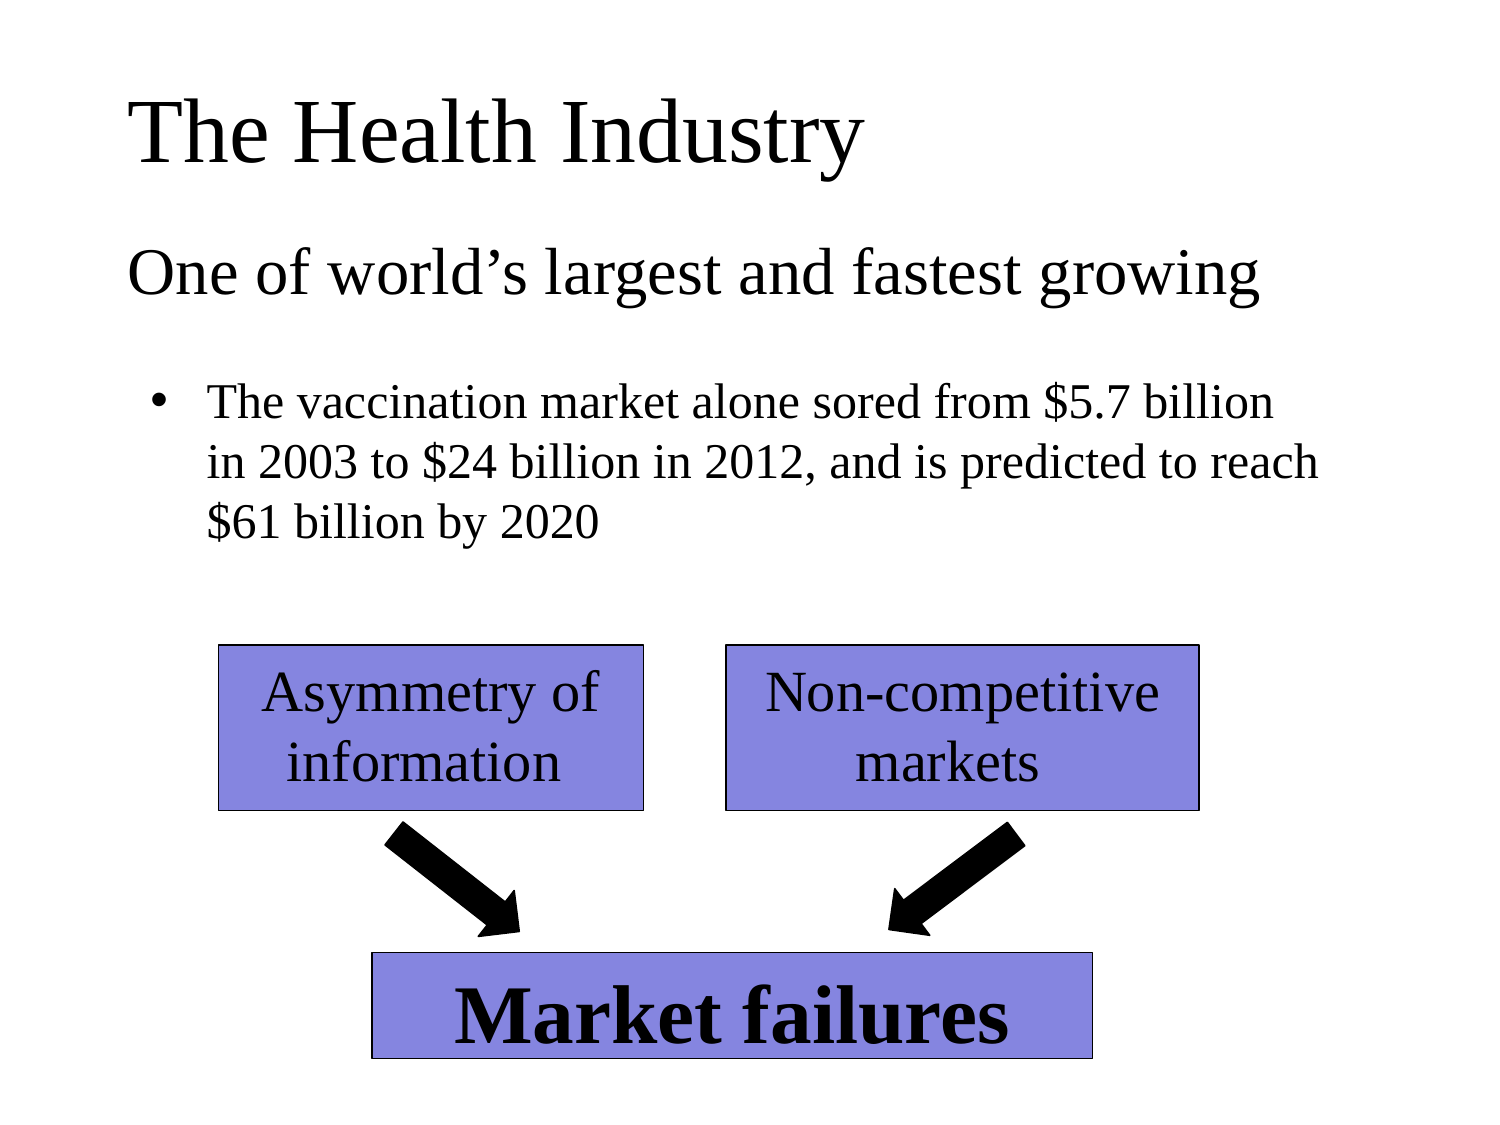

# The Health Industry
One of world’s largest and fastest growing

The vaccination market alone sored from $5.7 billion in 2003 to $24 billion in 2012, and is predicted to reach $61 billion by 2020
Asymmetry of information
Non-competitive markets

Market failures